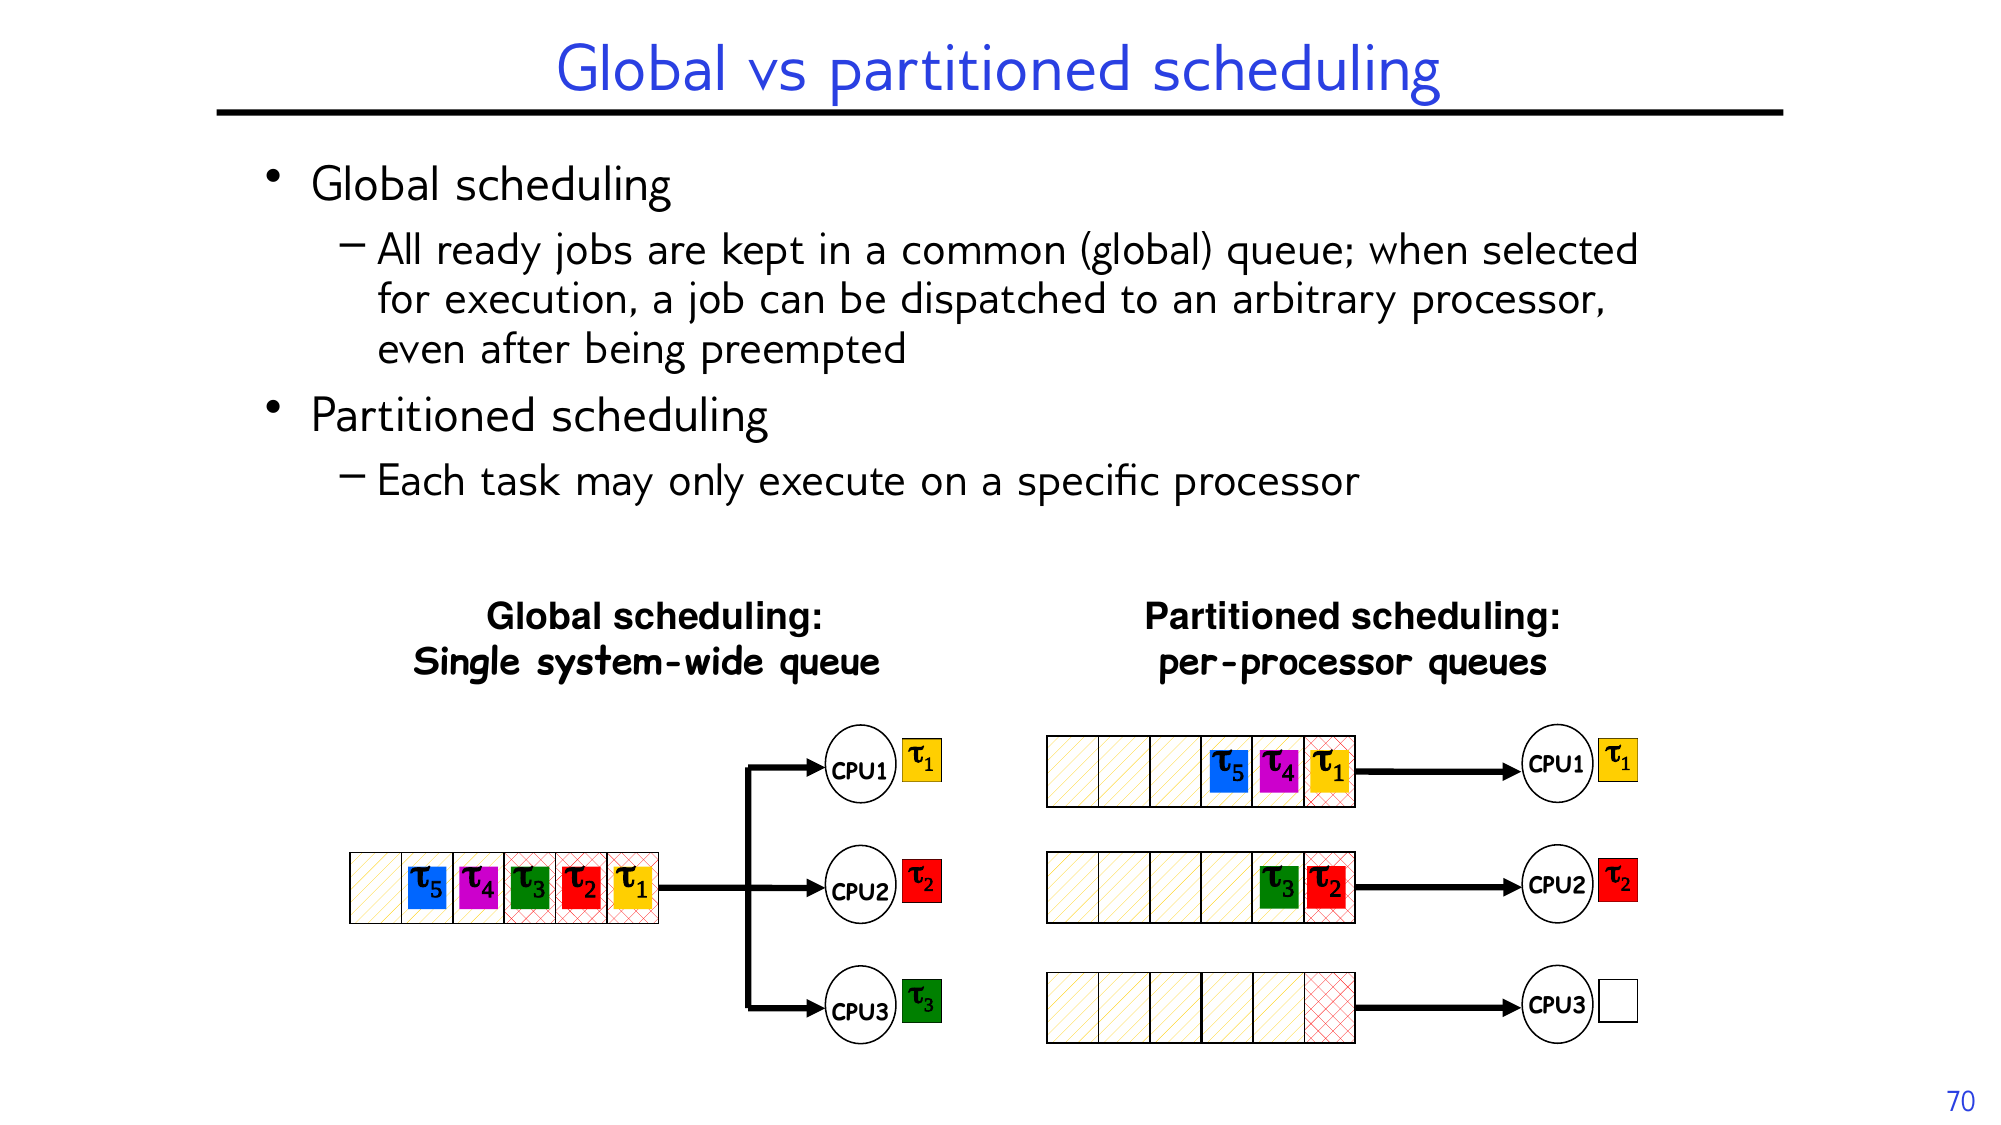

# Global vs partitioned scheduling
Global scheduling
All ready jobs are kept in a common (global) queue; when selected for execution, a job can be dispatched to an arbitrary processor, even after being preempted
Partitioned scheduling
Each task may only execute on a specific processor
Global scheduling:
Single system-wide queue
Partitioned scheduling:
per-processor queues
CPU1

τ1
τ5
τ4
τ1

CPU2

τ2
τ3
τ2

CPU3

CPU1

τ1

CPU2

τ2
τ5
τ4
τ3
τ2
τ1

CPU3

τ3